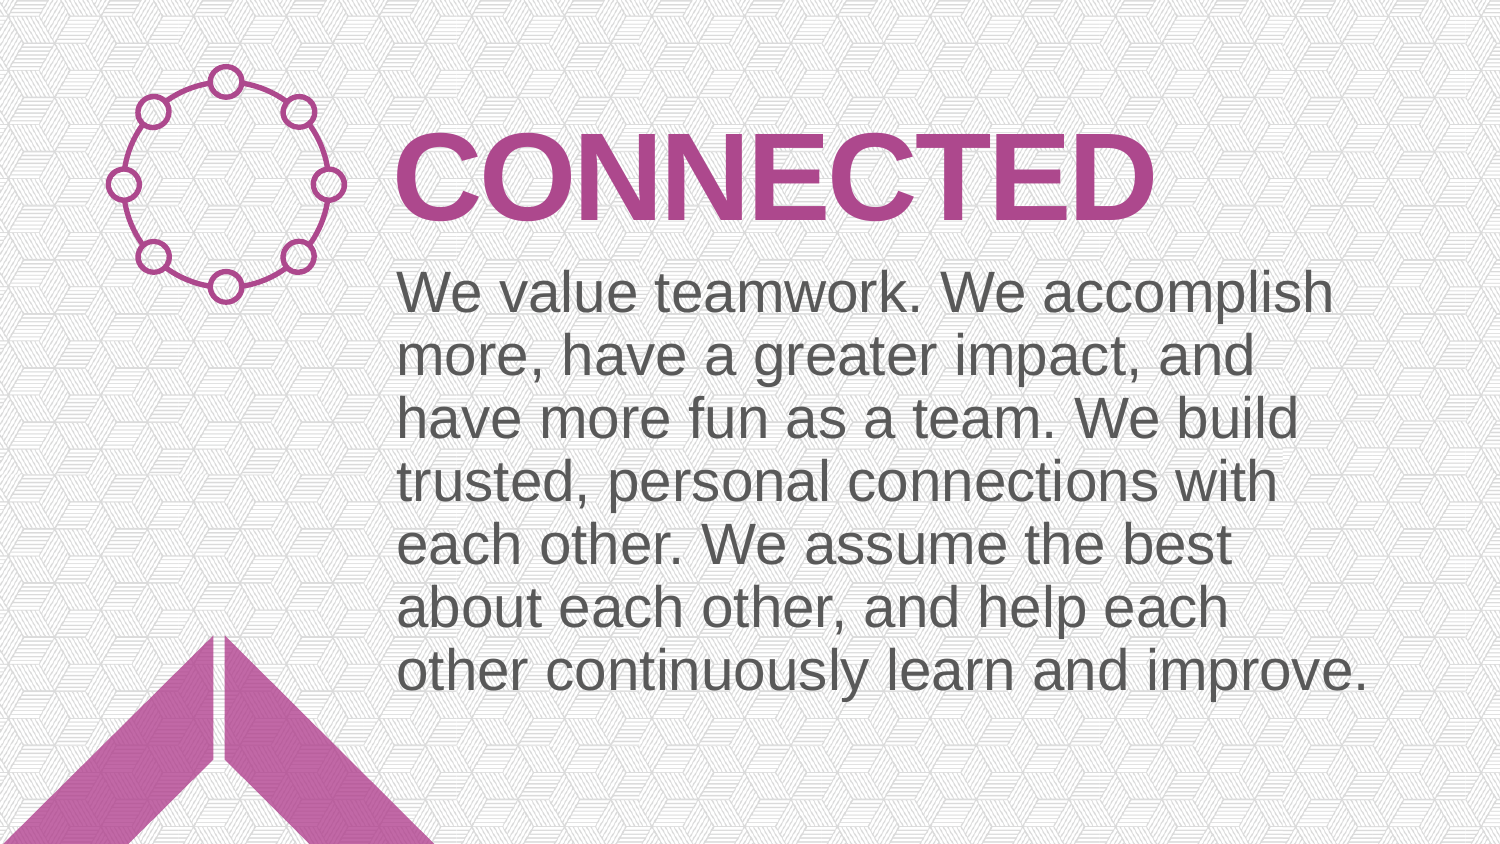

CONNECTED
We value teamwork. We accomplish more, have a greater impact, and have more fun as a team. We build trusted, personal connections with each other. We assume the best about each other, and help each other continuously learn and improve.